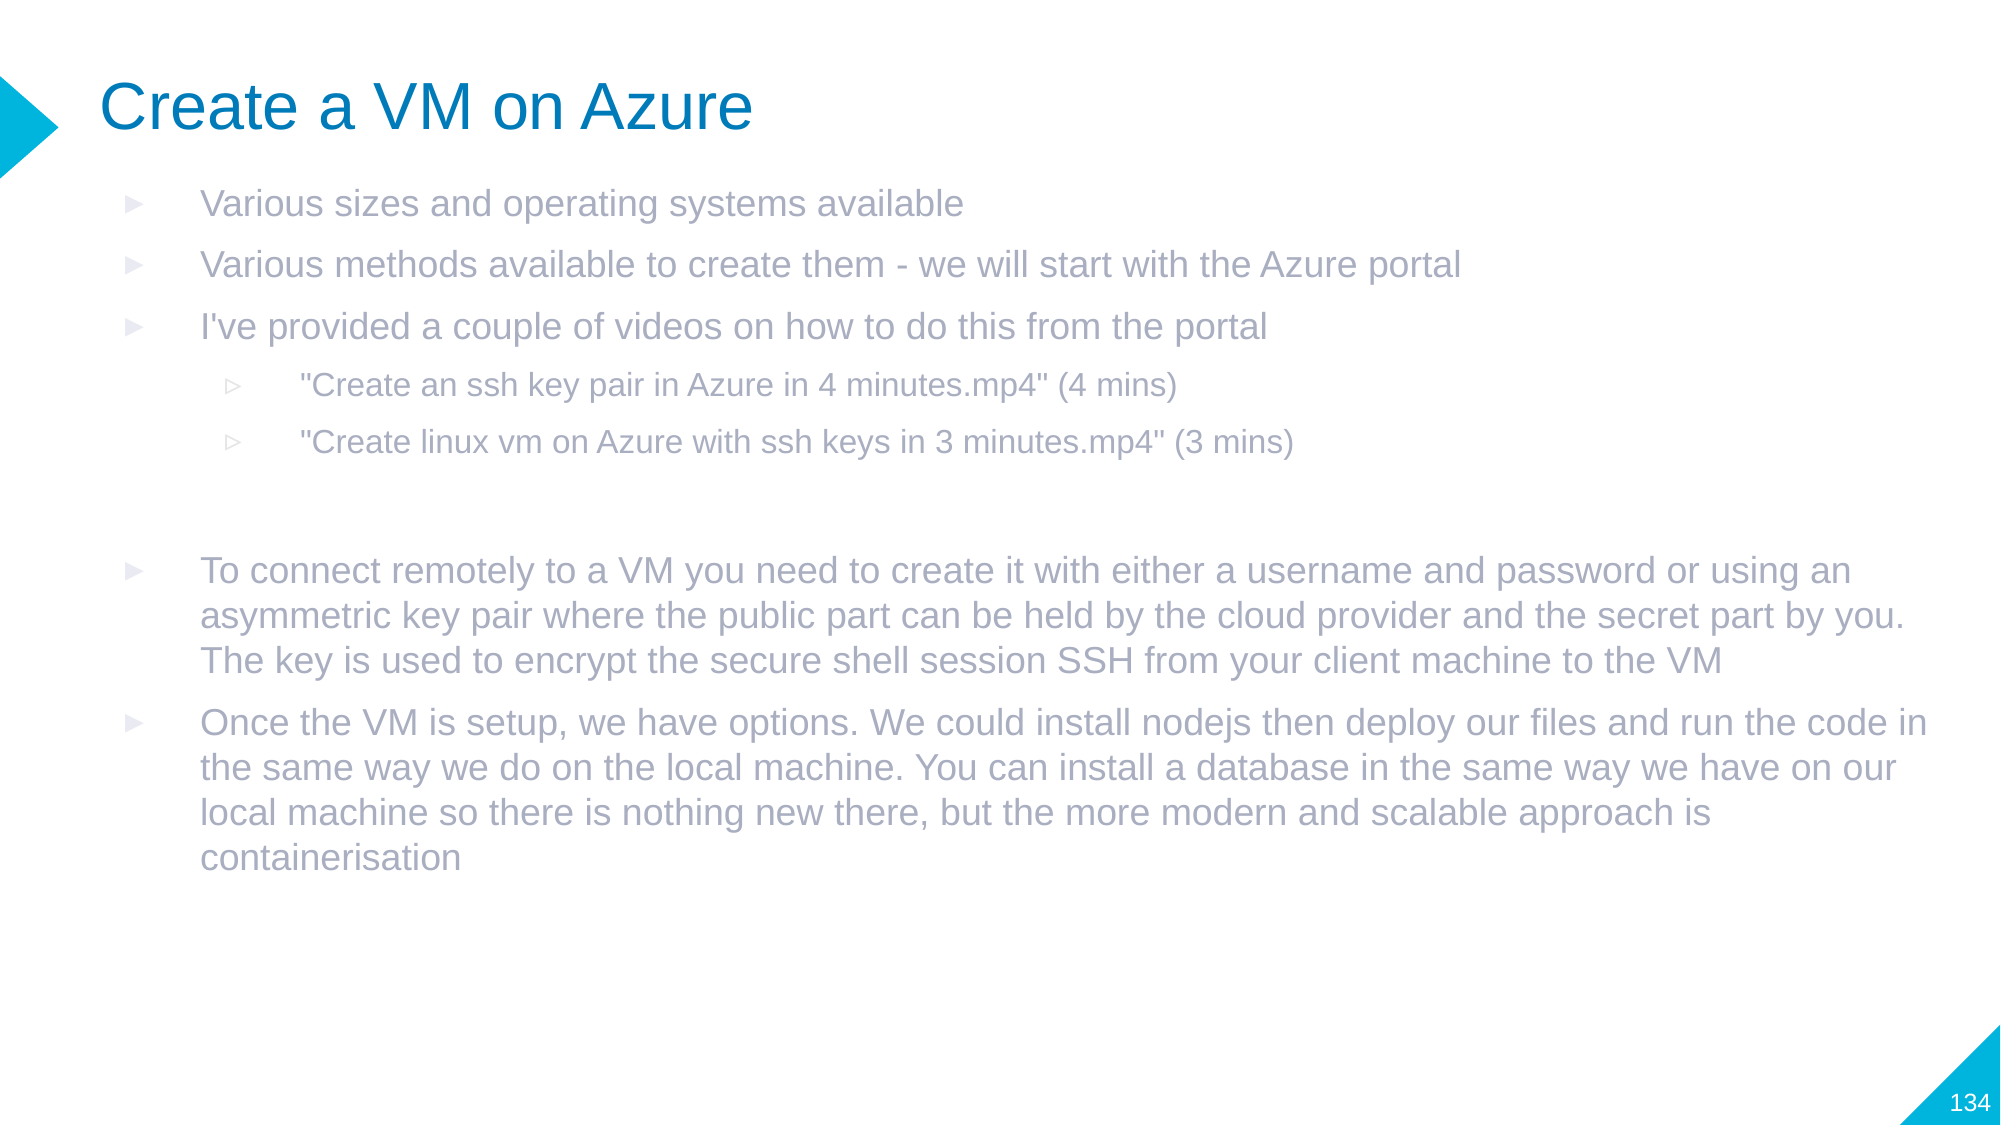

# Create a VM on Azure
Various sizes and operating systems available
Various methods available to create them - we will start with the Azure portal
I've provided a couple of videos on how to do this from the portal
"Create an ssh key pair in Azure in 4 minutes.mp4" (4 mins)
"Create linux vm on Azure with ssh keys in 3 minutes.mp4" (3 mins)

To connect remotely to a VM you need to create it with either a username and password or using an asymmetric key pair where the public part can be held by the cloud provider and the secret part by you. The key is used to encrypt the secure shell session SSH from your client machine to the VM
Once the VM is setup, we have options. We could install nodejs then deploy our files and run the code in the same way we do on the local machine. You can install a database in the same way we have on our local machine so there is nothing new there, but the more modern and scalable approach is containerisation

134